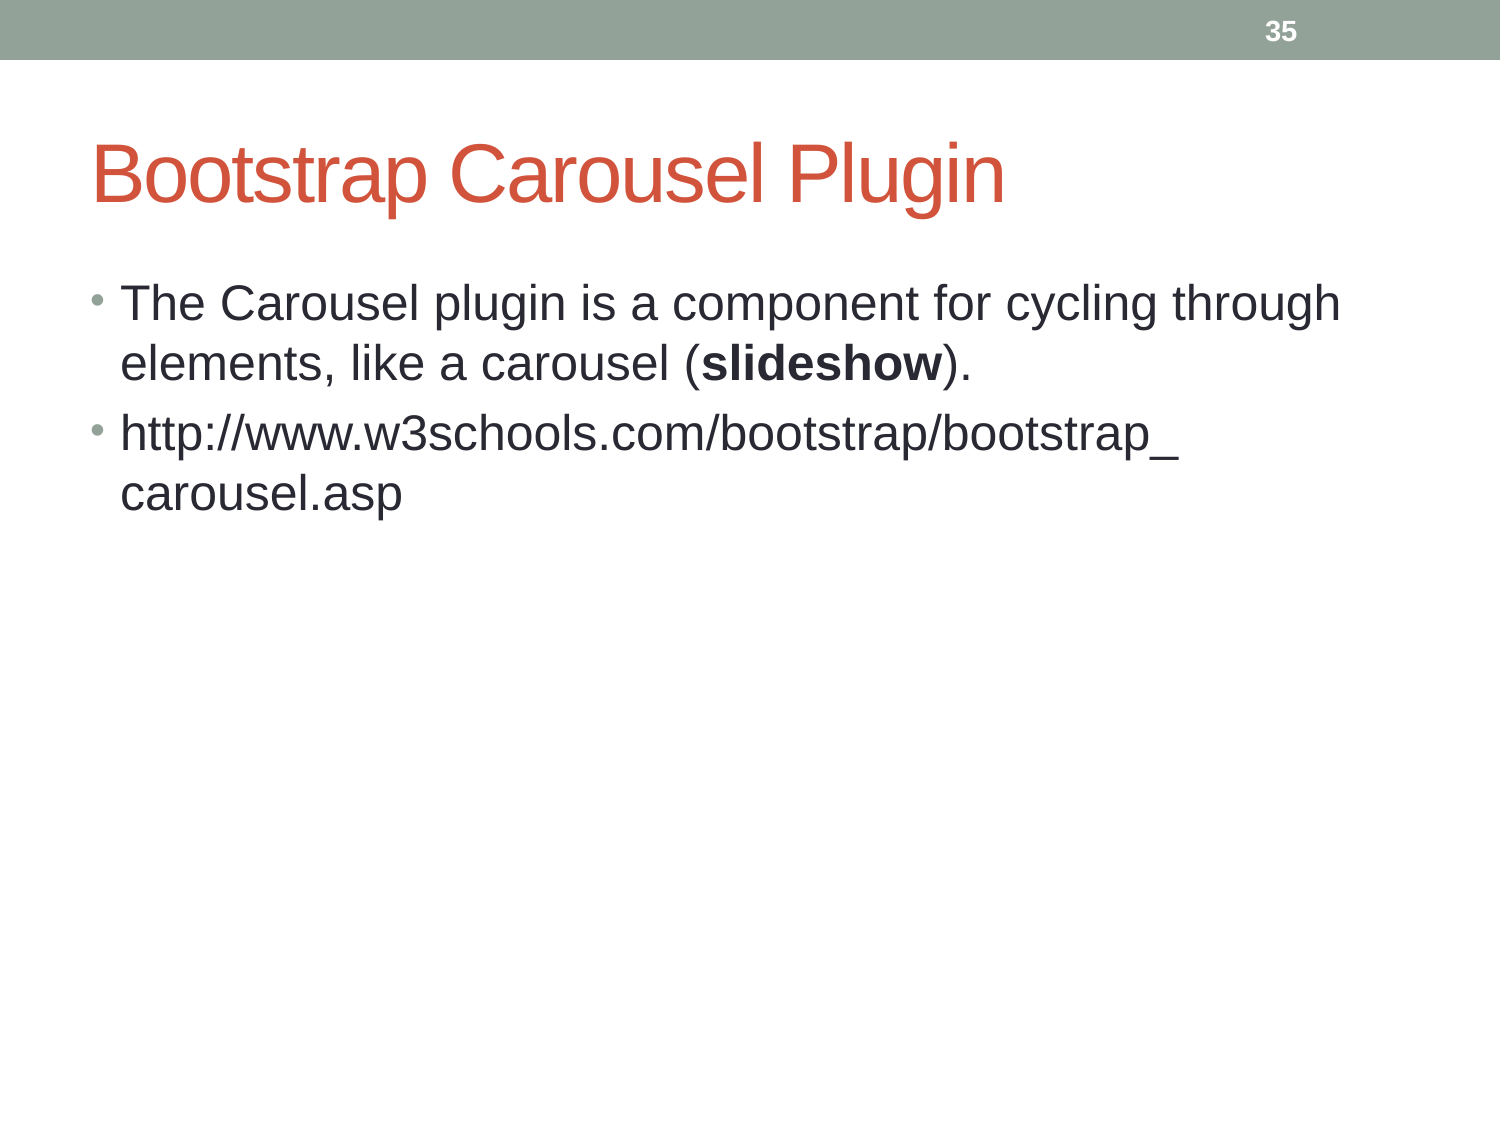

35
# Bootstrap Carousel Plugin
The Carousel plugin is a component for cycling through elements, like a carousel (slideshow).
http://www.w3schools.com/bootstrap/bootstrap_ carousel.asp